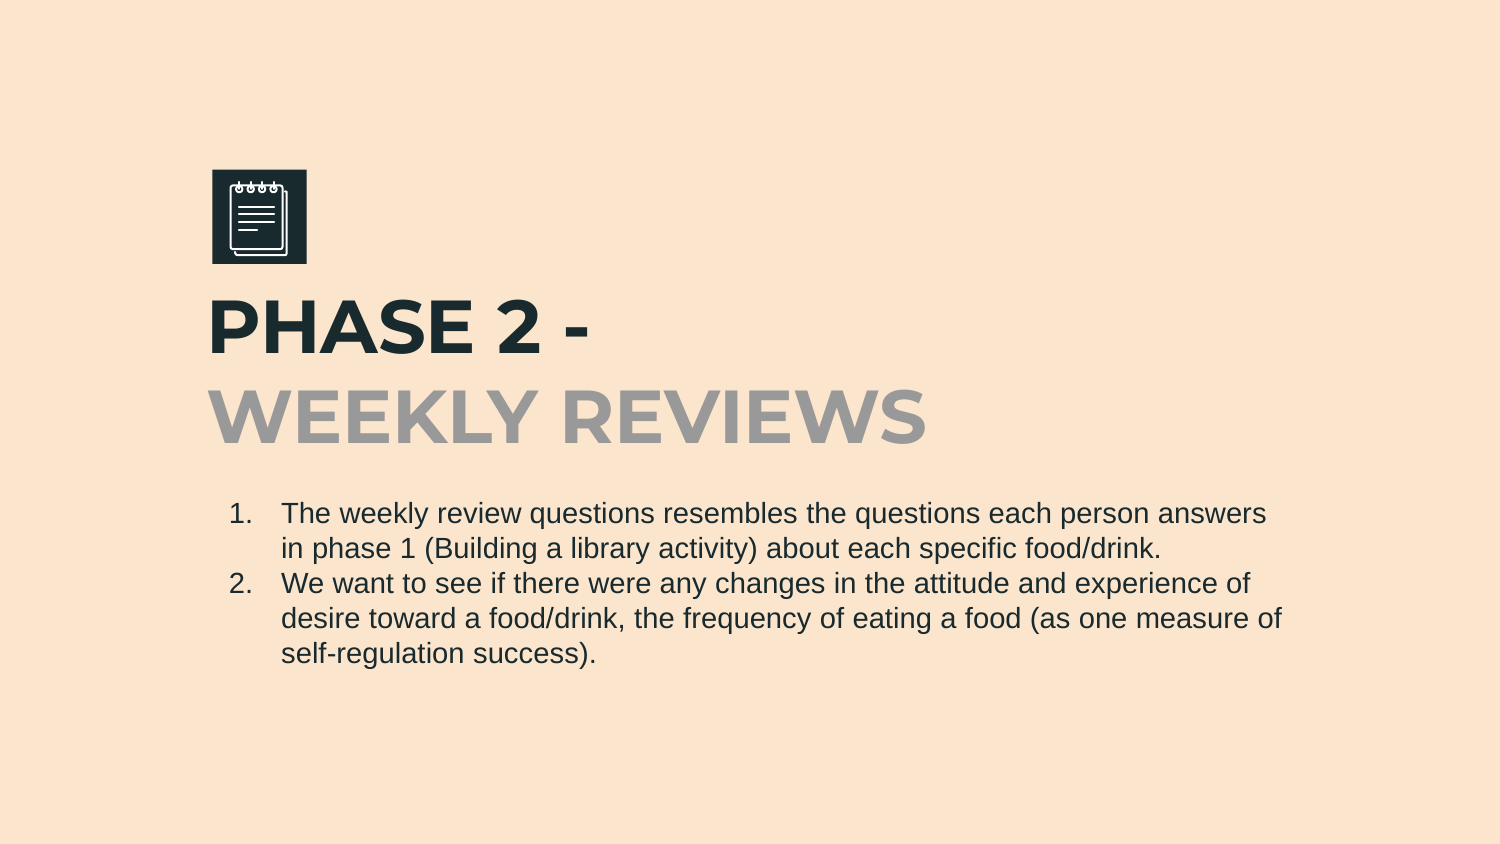

# PHASE 2 -
WEEKLY REVIEWS
The weekly review questions resembles the questions each person answers in phase 1 (Building a library activity) about each specific food/drink.
We want to see if there were any changes in the attitude and experience of desire toward a food/drink, the frequency of eating a food (as one measure of self-regulation success).